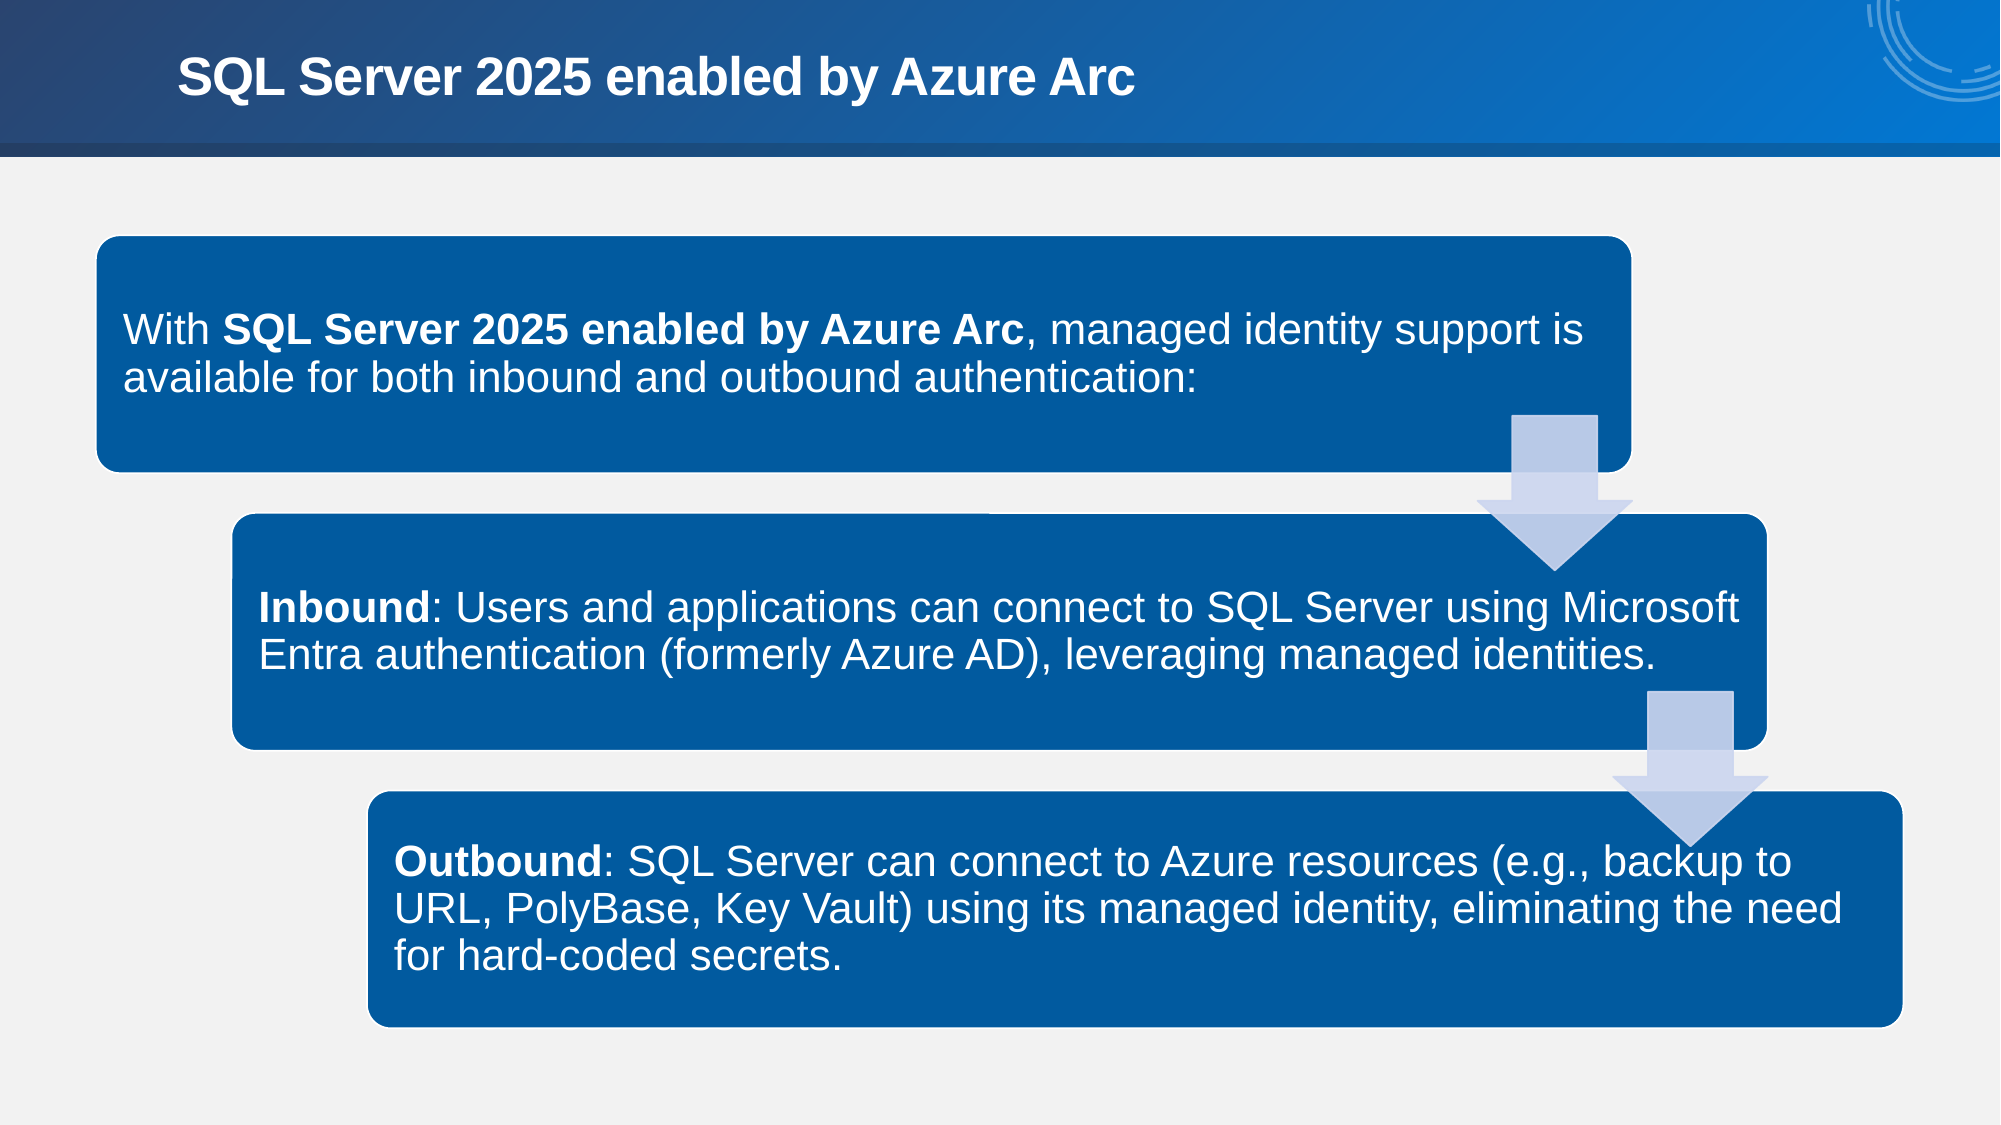

# SQL Server 2025 enabled by Azure Arc
With SQL Server 2025 enabled by Azure Arc, managed identity support is available for both inbound and outbound authentication:
Inbound: Users and applications can connect to SQL Server using Microsoft Entra authentication (formerly Azure AD), leveraging managed identities.
Outbound: SQL Server can connect to Azure resources (e.g., backup to URL, PolyBase, Key Vault) using its managed identity, eliminating the need for hard-coded secrets.